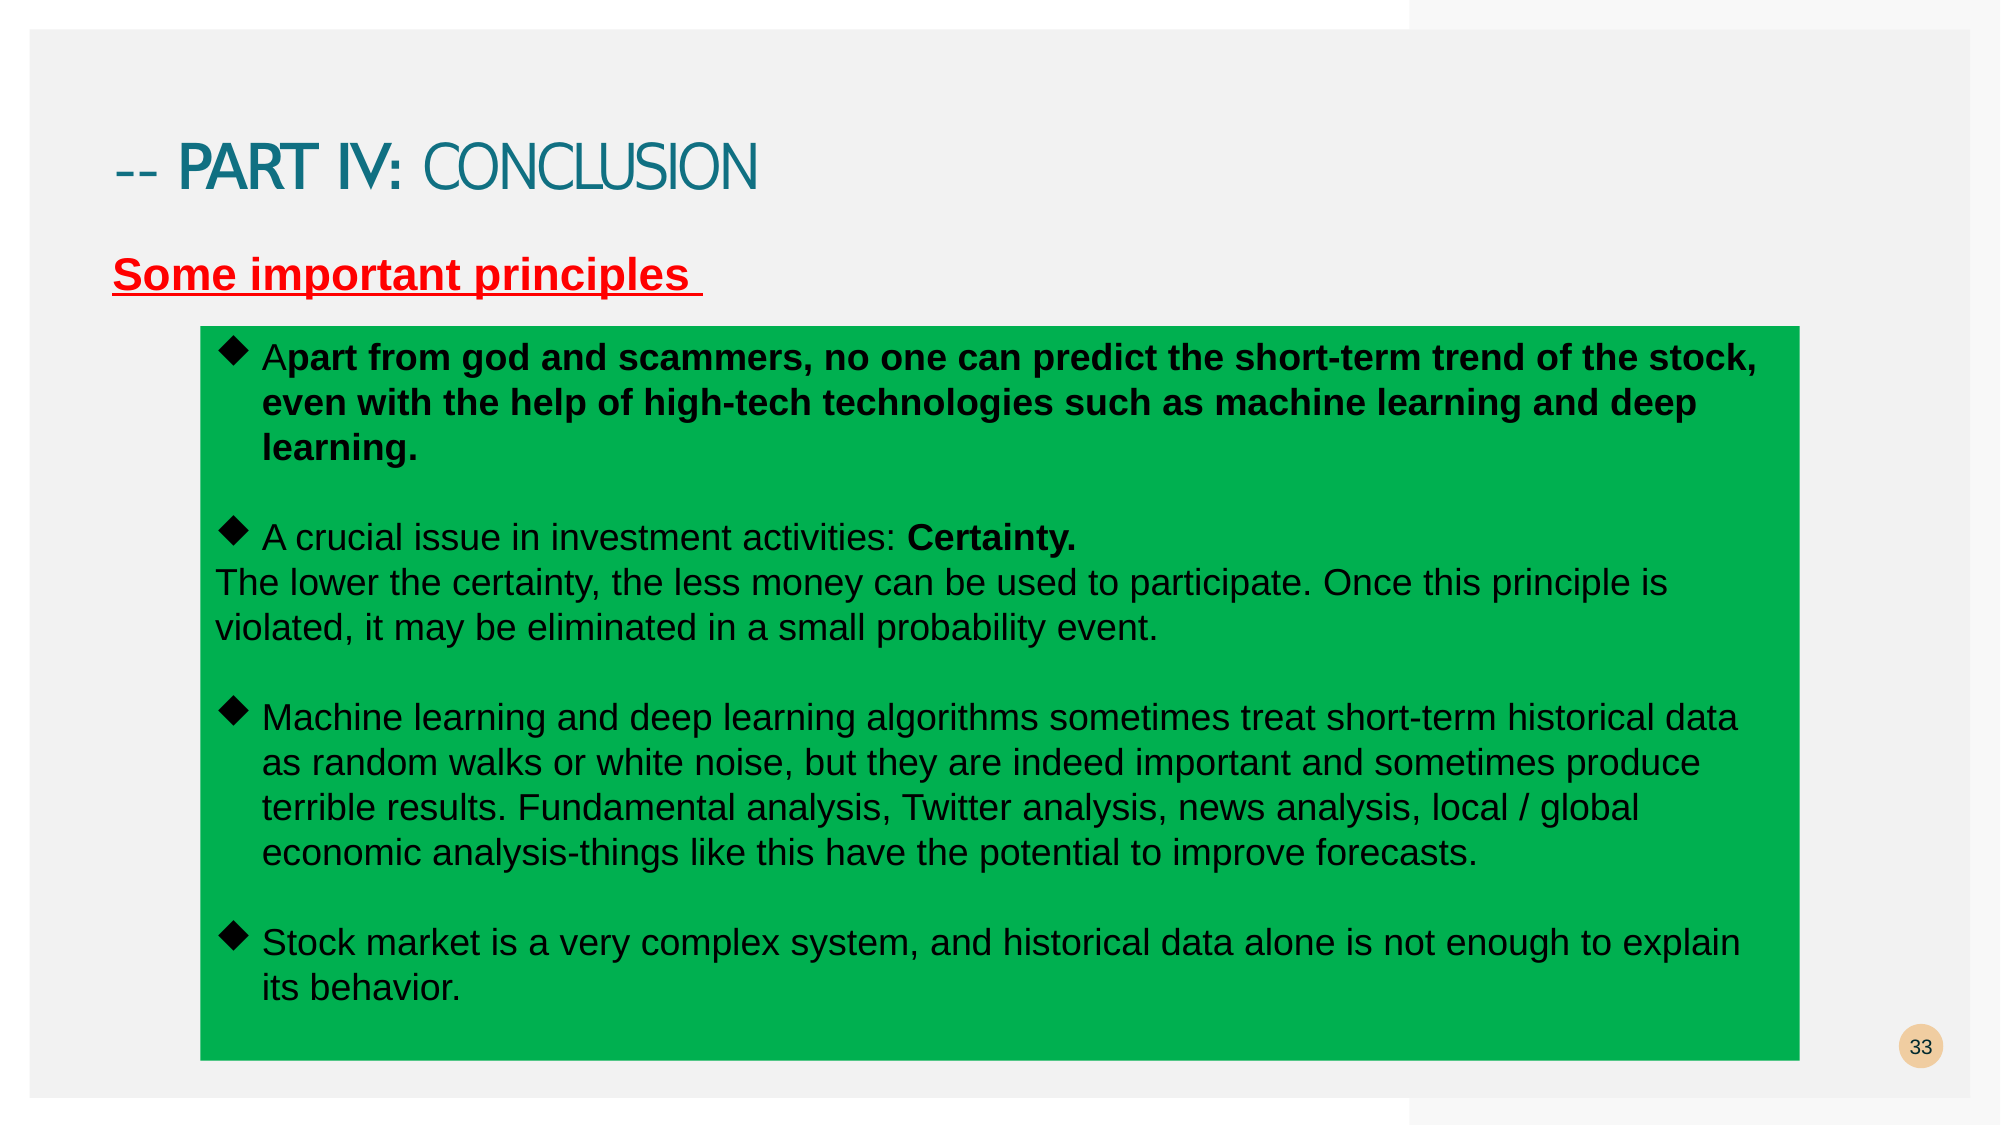

# -- Part iv: Conclusion
Some important principles
Apart from god and scammers, no one can predict the short-term trend of the stock, even with the help of high-tech technologies such as machine learning and deep learning.

A crucial issue in investment activities: Certainty.
The lower the certainty, the less money can be used to participate. Once this principle is violated, it may be eliminated in a small probability event.

Machine learning and deep learning algorithms sometimes treat short-term historical data as random walks or white noise, but they are indeed important and sometimes produce terrible results. Fundamental analysis, Twitter analysis, news analysis, local / global economic analysis-things like this have the potential to improve forecasts.

Stock market is a very complex system, and historical data alone is not enough to explain its behavior.

33